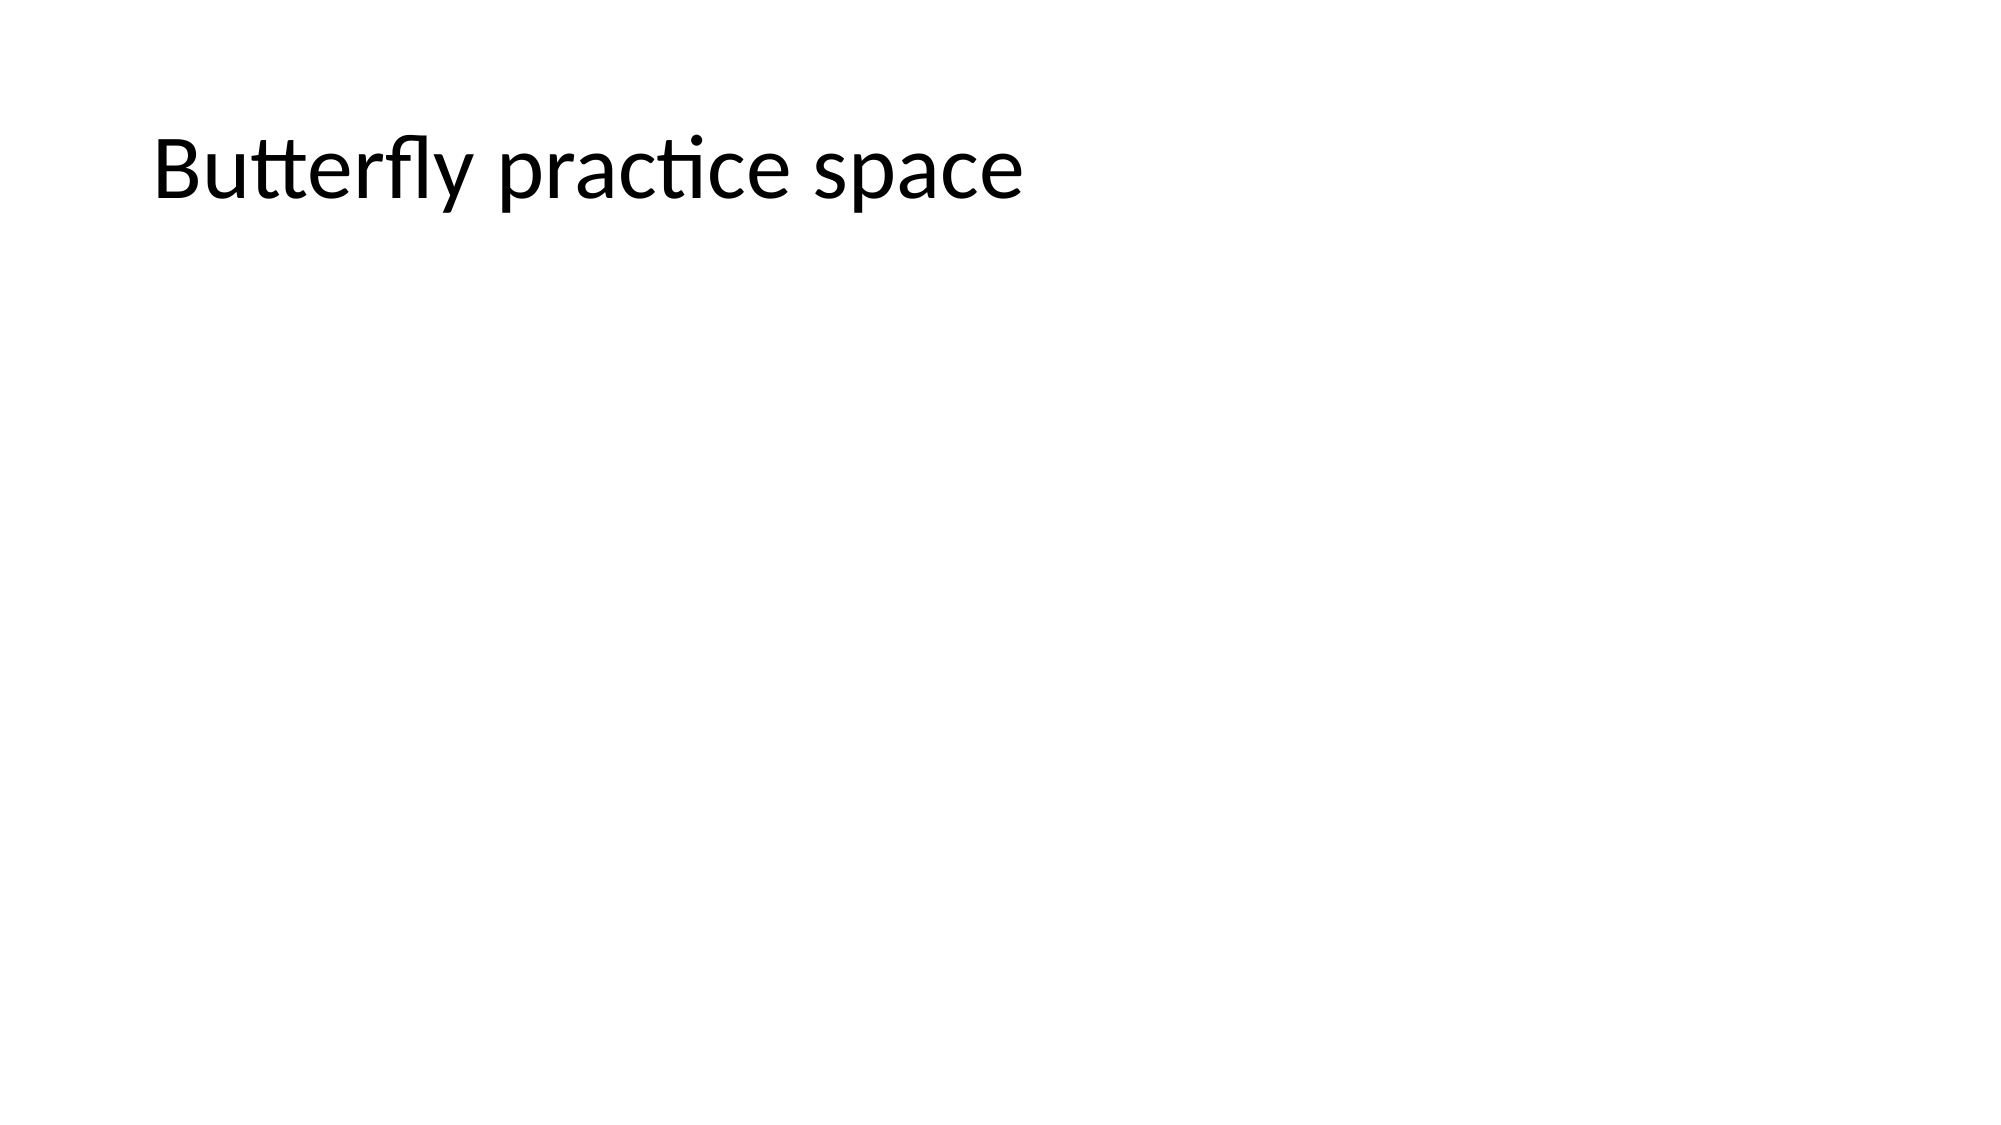

# Butterfly practice space

### Chart

| Category |
|---|

### Chart

| Category |
|---|